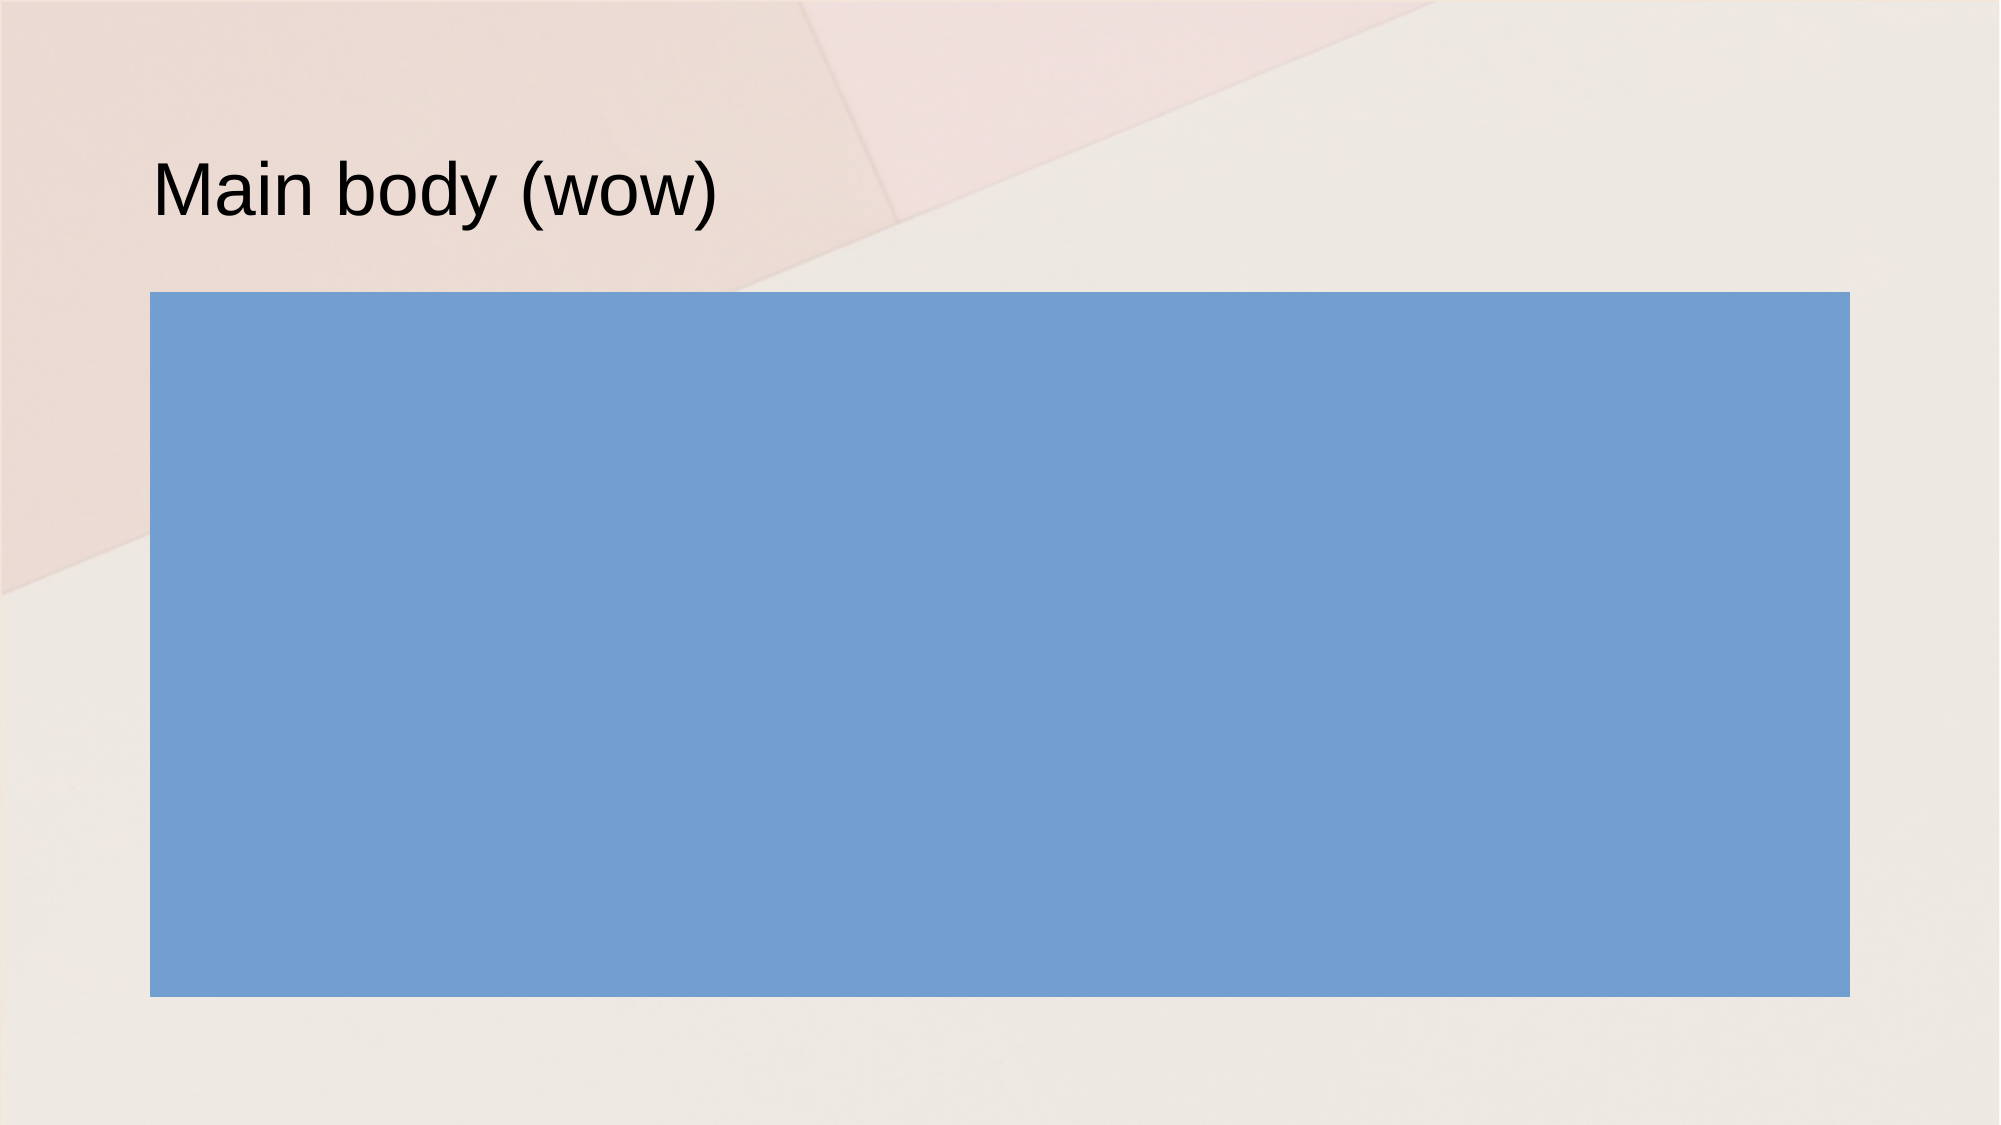

# Main body (wow)
Topic sentence
Explanation
Example